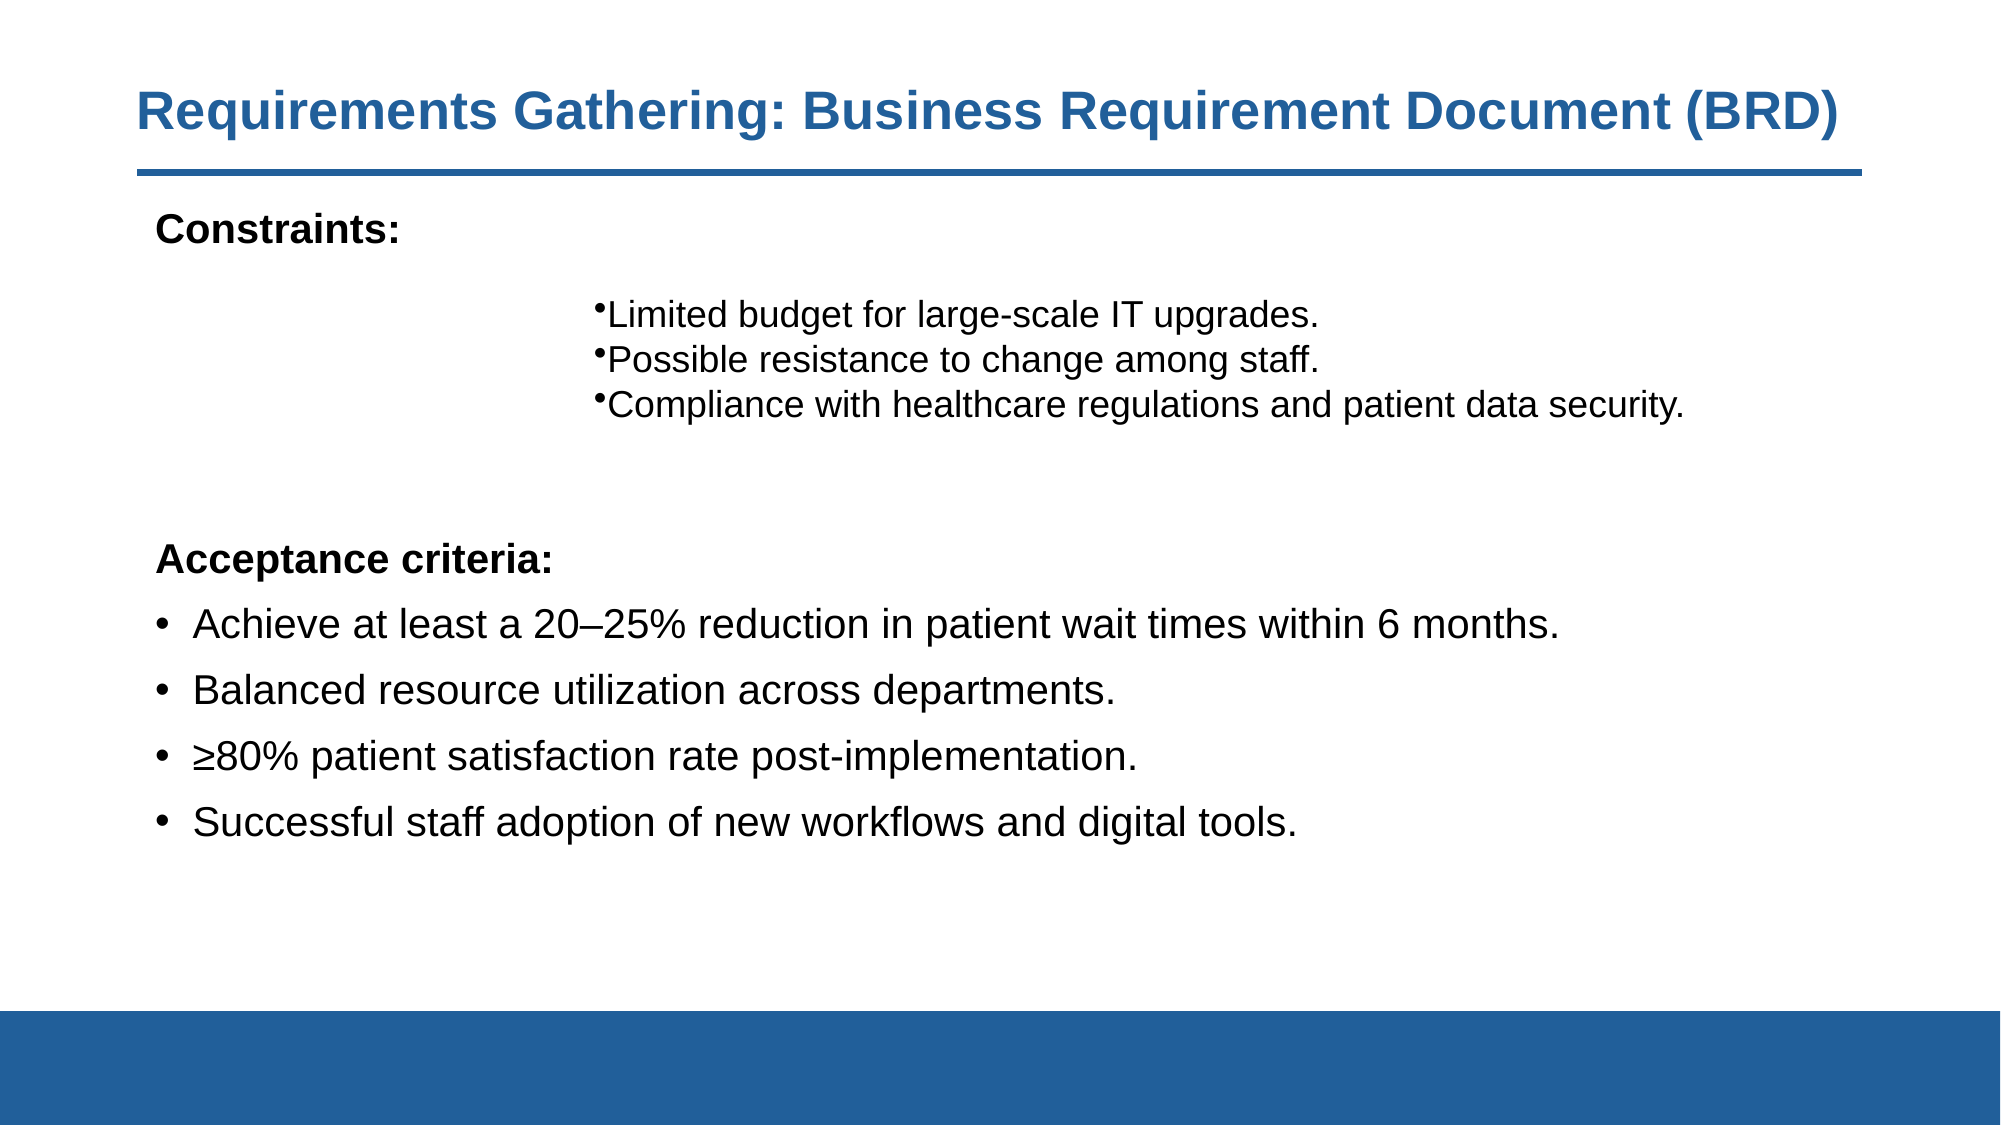

# Requirements Gathering: Business Requirement Document (BRD)
Constraints:

Acceptance criteria:
Achieve at least a 20–25% reduction in patient wait times within 6 months.
Balanced resource utilization across departments.
≥80% patient satisfaction rate post-implementation.
Successful staff adoption of new workflows and digital tools.

Limited budget for large-scale IT upgrades.
Possible resistance to change among staff.
Compliance with healthcare regulations and patient data security.